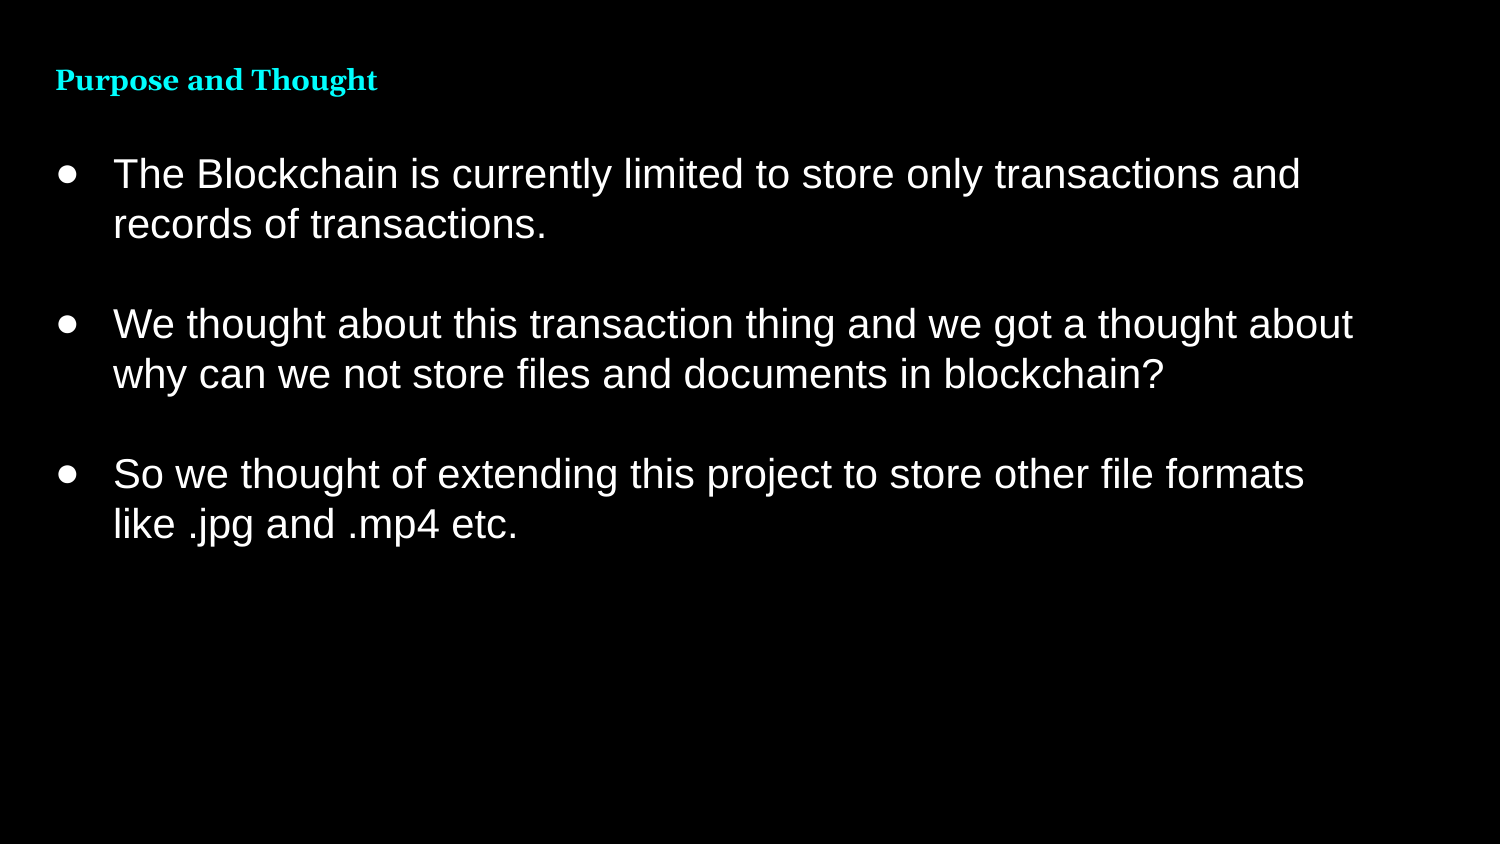

Purpose and Thought
The Blockchain is currently limited to store only transactions and records of transactions.

We thought about this transaction thing and we got a thought about why can we not store files and documents in blockchain?

So we thought of extending this project to store other file formats like .jpg and .mp4 etc.